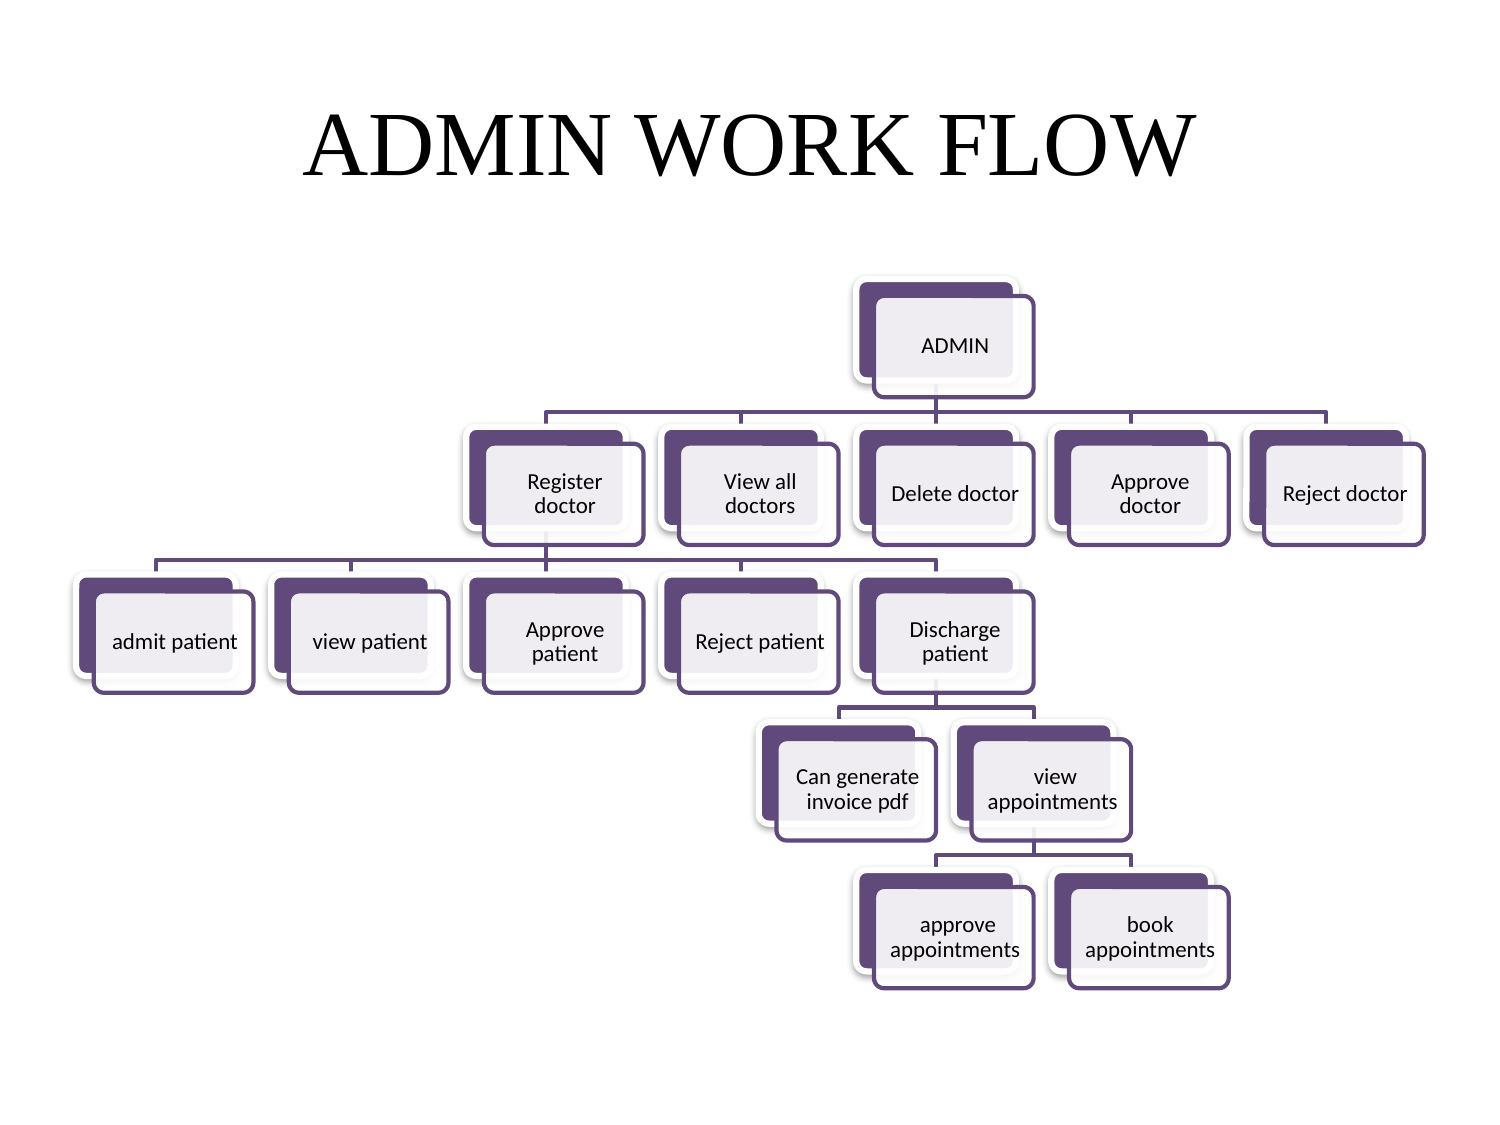

# ADMIN WORK FLOW
ADMIN
Register doctor
admit patient
view patient
Approve patient
Reject patient
Discharge patient
Can generate invoice pdf
 view appointments
 approve appointments
book appointments
View all doctors
Delete doctor
Approve doctor
Reject doctor